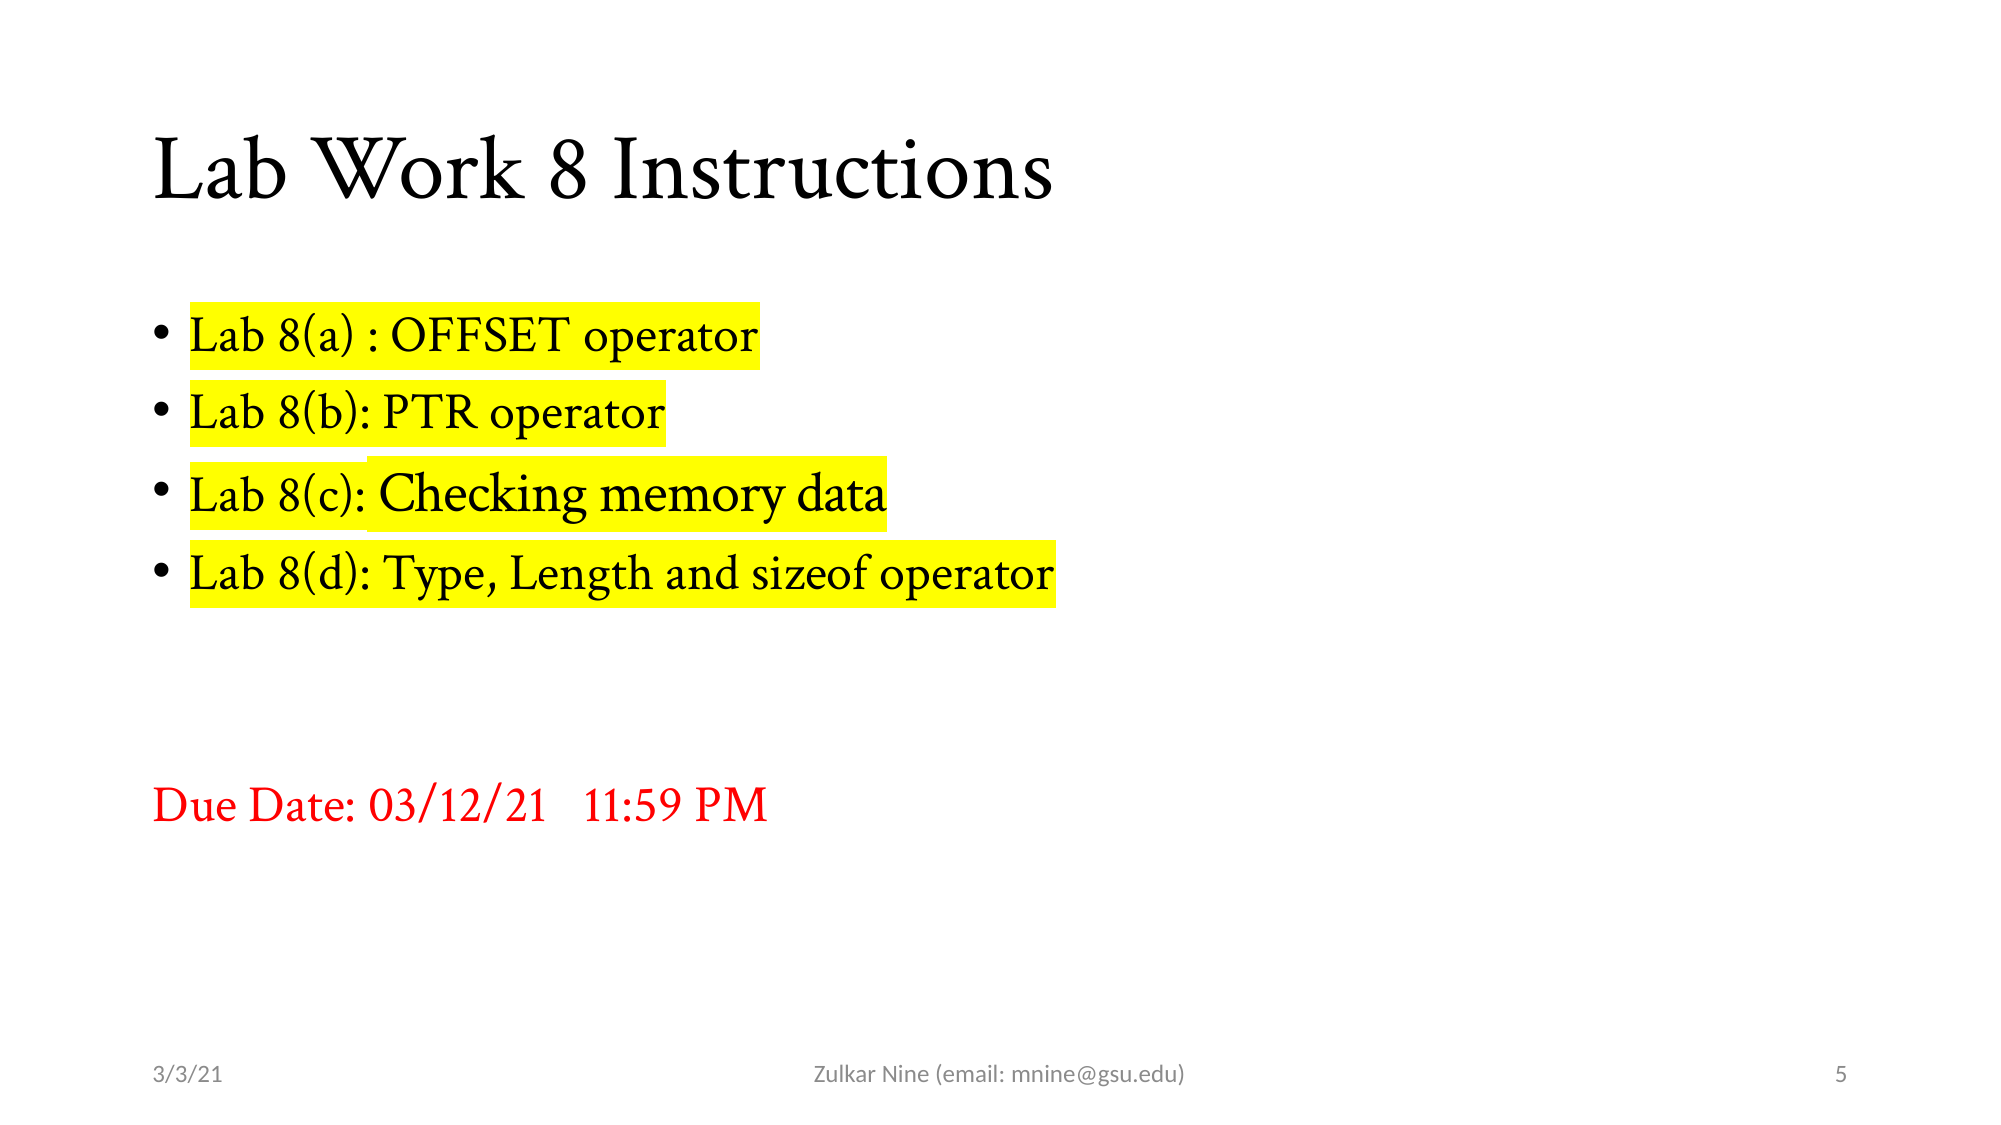

# Lab Work 8 Instructions
Lab 8(a) : OFFSET operator
Lab 8(b): PTR operator
Lab 8(c): Checking memory data
Lab 8(d): Type, Length and sizeof operator

Due Date: 03/12/21   11:59 PM

3/3/21
Zulkar Nine (email: mnine@gsu.edu)
5